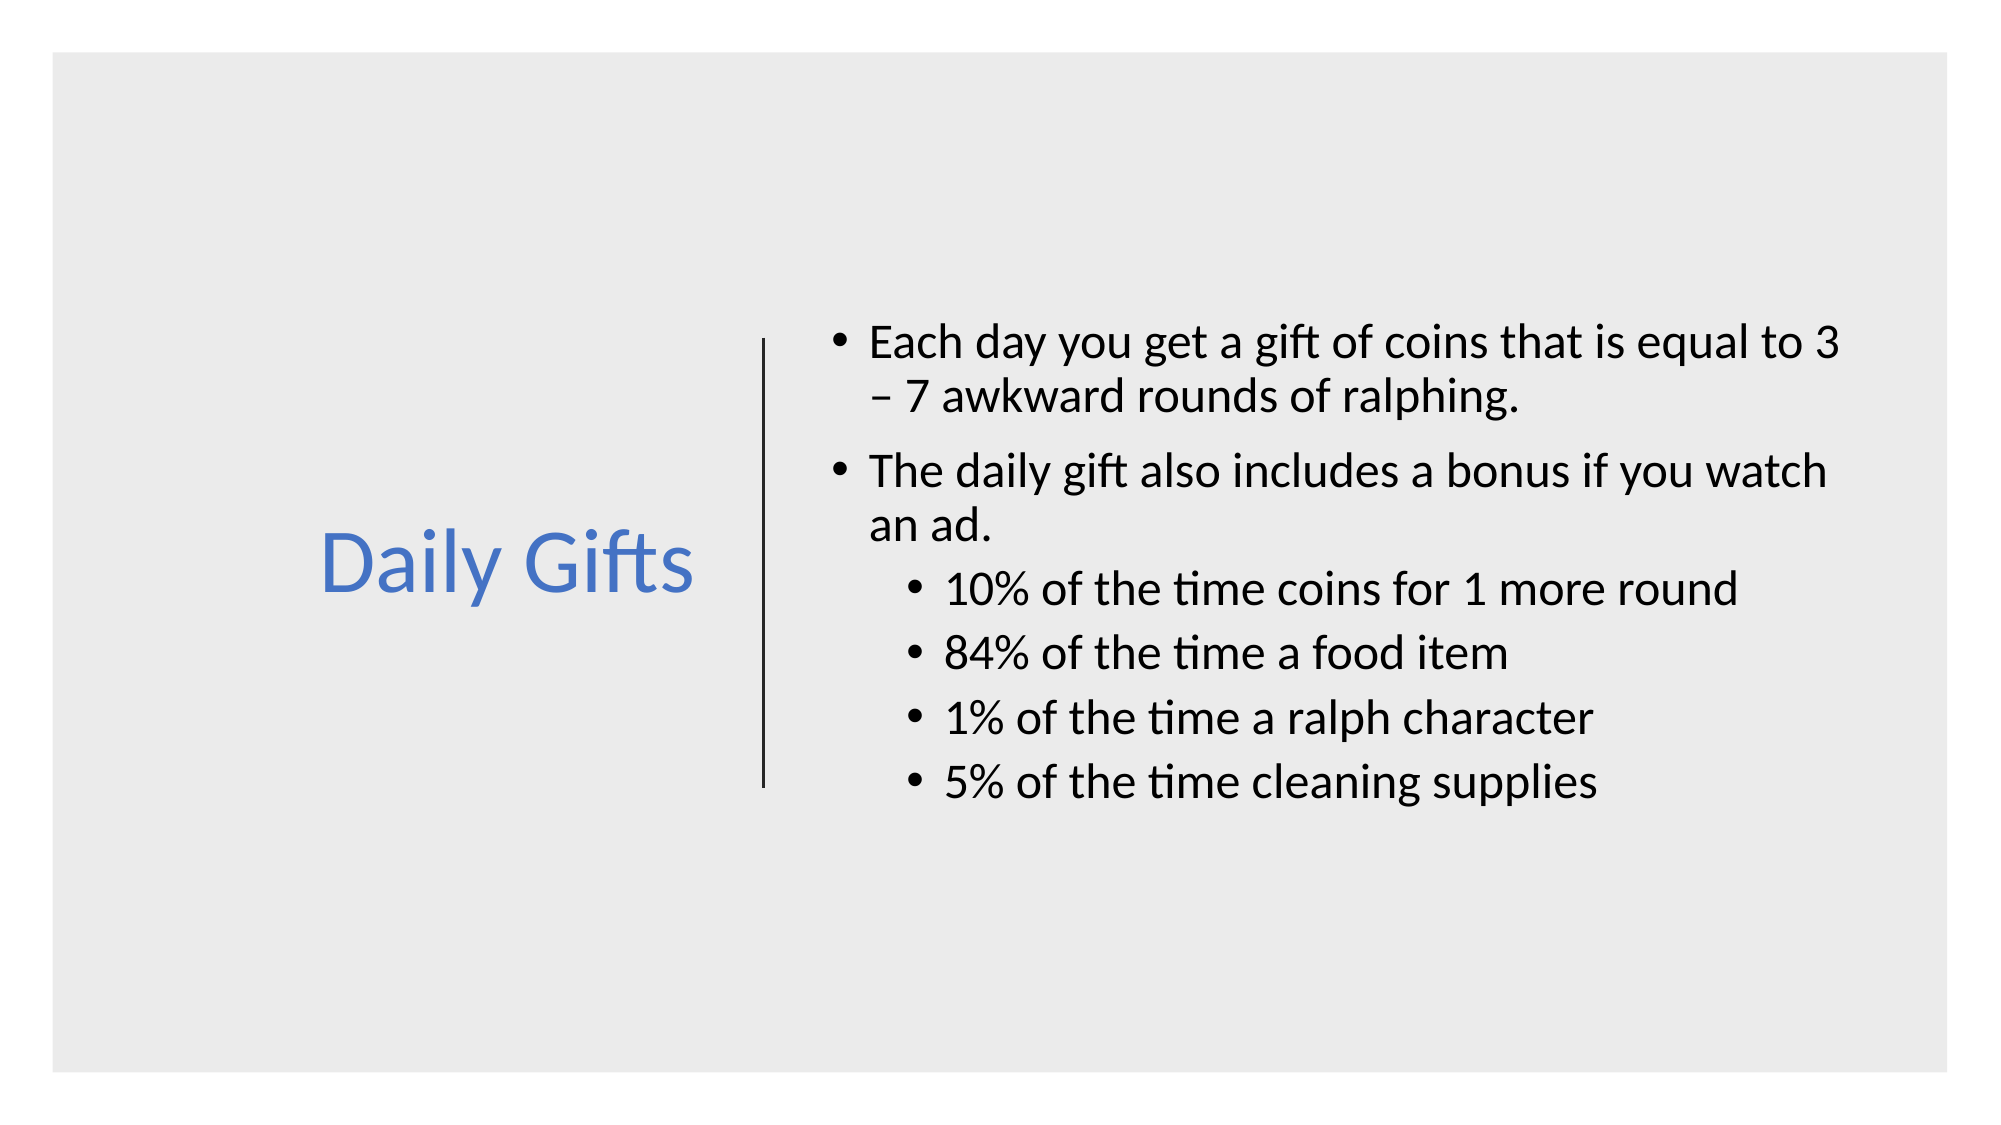

# Daily Gifts
Each day you get a gift of coins that is equal to 3 – 7 awkward rounds of ralphing.
The daily gift also includes a bonus if you watch an ad.
10% of the time coins for 1 more round
84% of the time a food item
1% of the time a ralph character
5% of the time cleaning supplies